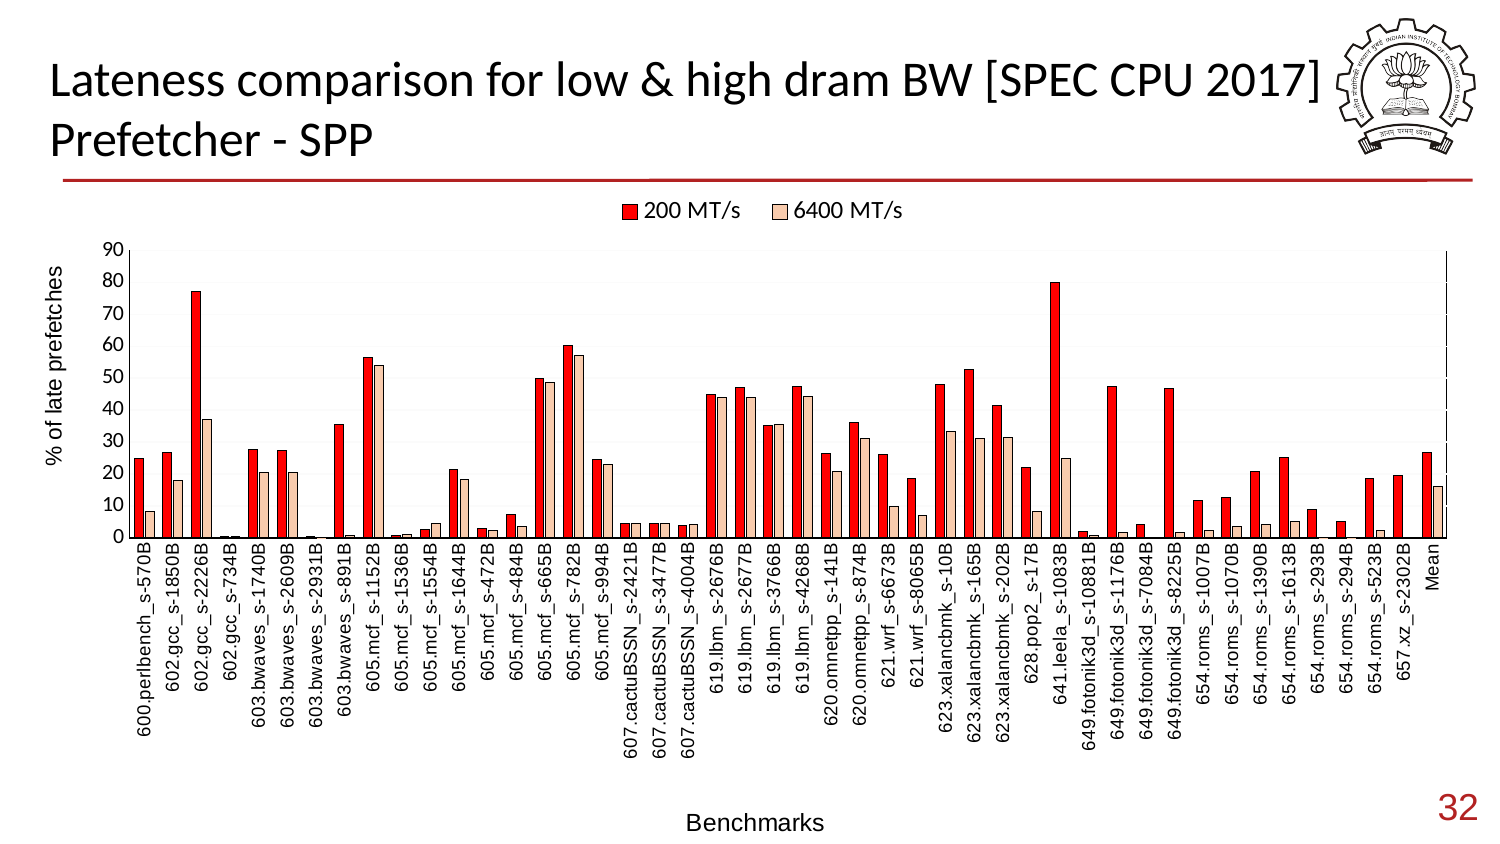

# Lateness comparison for low & high dram BW [SPEC CPU 2017] Prefetcher - SPP

### Chart

| Category | 200 MT/s | 6400 MT/s |
|---|---|---|
| 600.perlbench_s-570B | 25.0 | 8.33 |
| 602.gcc_s-1850B | 26.78 | 18.1 |
| 602.gcc_s-2226B | 77.02 | 37.04 |
| 602.gcc_s-734B | 0.59 | 0.37 |
| 603.bwaves_s-1740B | 27.69 | 20.53 |
| 603.bwaves_s-2609B | 27.54 | 20.6 |
| 603.bwaves_s-2931B | 0.33 | 0.01 |
| 603.bwaves_s-891B | 35.51 | 0.71 |
| 605.mcf_s-1152B | 56.57 | 54.16 |
| 605.mcf_s-1536B | 0.9 | 1.12 |
| 605.mcf_s-1554B | 2.81 | 4.67 |
| 605.mcf_s-1644B | 21.34 | 18.3 |
| 605.mcf_s-472B | 2.99 | 2.38 |
| 605.mcf_s-484B | 7.23 | 3.69 |
| 605.mcf_s-665B | 49.89 | 48.54 |
| 605.mcf_s-782B | 60.32 | 57.22 |
| 605.mcf_s-994B | 24.65 | 22.86 |
| 607.cactuBSSN_s-2421B | 4.42 | 4.63 |
| 607.cactuBSSN_s-3477B | 4.41 | 4.55 |
| 607.cactuBSSN_s-4004B | 4.05 | 4.26 |
| 619.lbm_s-2676B | 44.99 | 43.83 |
| 619.lbm_s-2677B | 47.07 | 44.08 |
| 619.lbm_s-3766B | 35.11 | 35.52 |
| 619.lbm_s-4268B | 47.29 | 44.4 |
| 620.omnetpp_s-141B | 26.41 | 20.78 |
| 620.omnetpp_s-874B | 36.13 | 31.03 |
| 621.wrf_s-6673B | 26.09 | 10.0 |
| 621.wrf_s-8065B | 18.62 | 6.89 |
| 623.xalancbmk_s-10B | 48.01 | 33.42 |
| 623.xalancbmk_s-165B | 52.75 | 31.3 |
| 623.xalancbmk_s-202B | 41.54 | 31.52 |
| 628.pop2_s-17B | 22.1 | 8.22 |
| 641.leela_s-1083B | 80.04 | 24.98 |
| 649.fotonik3d_s-10881B | 2.01 | 0.69 |
| 649.fotonik3d_s-1176B | 47.48 | 1.79 |
| 649.fotonik3d_s-7084B | 4.23 | 0.0 |
| 649.fotonik3d_s-8225B | 46.79 | 1.73 |
| 654.roms_s-1007B | 11.68 | 2.23 |
| 654.roms_s-1070B | 12.61 | 3.73 |
| 654.roms_s-1390B | 20.92 | 4.31 |
| 654.roms_s-1613B | 25.17 | 5.06 |
| 654.roms_s-293B | 8.92 | 0.14 |
| 654.roms_s-294B | 5.06 | 0.05 |
| 654.roms_s-523B | 18.58 | 2.38 |
| 657.xz_s-2302B | 19.62 | 0.0 |
| Mean | 26.87244444444444 | 16.0 |
32